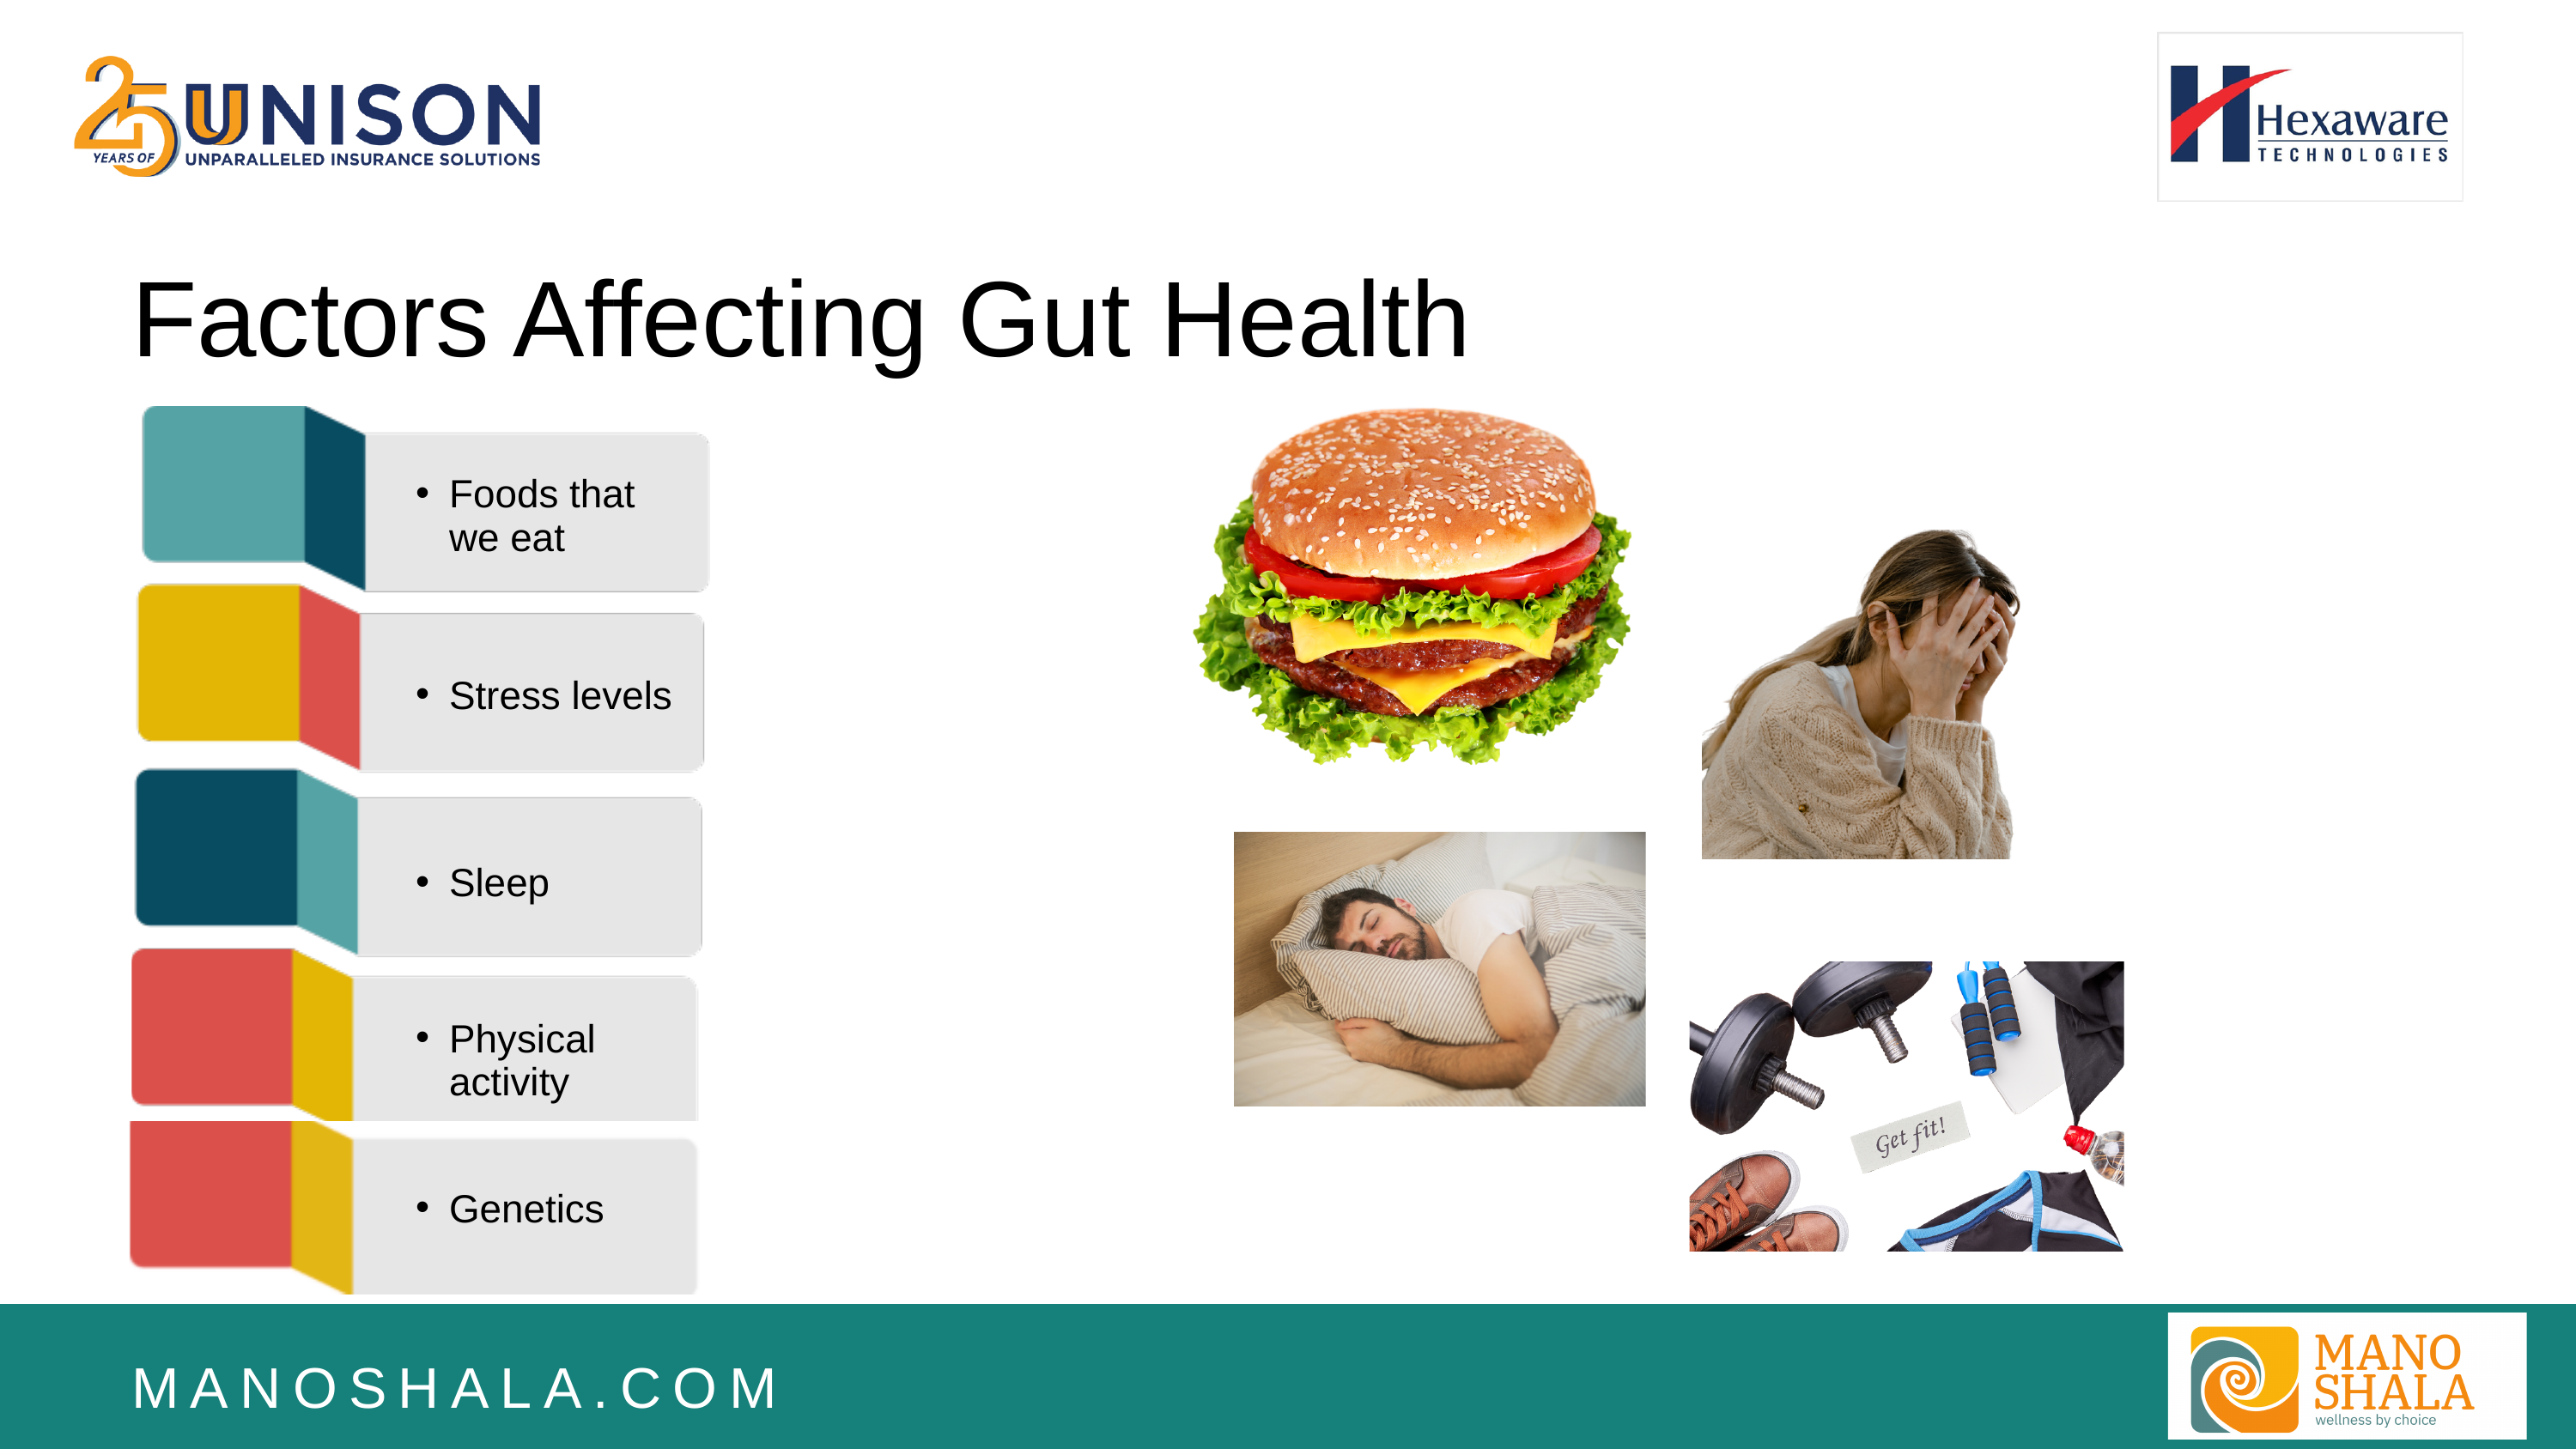

Factors Affecting Gut Health

Foods that we eat

Stress levels

Sleep

Physical activity

Genetics

MANOSHALA.COM